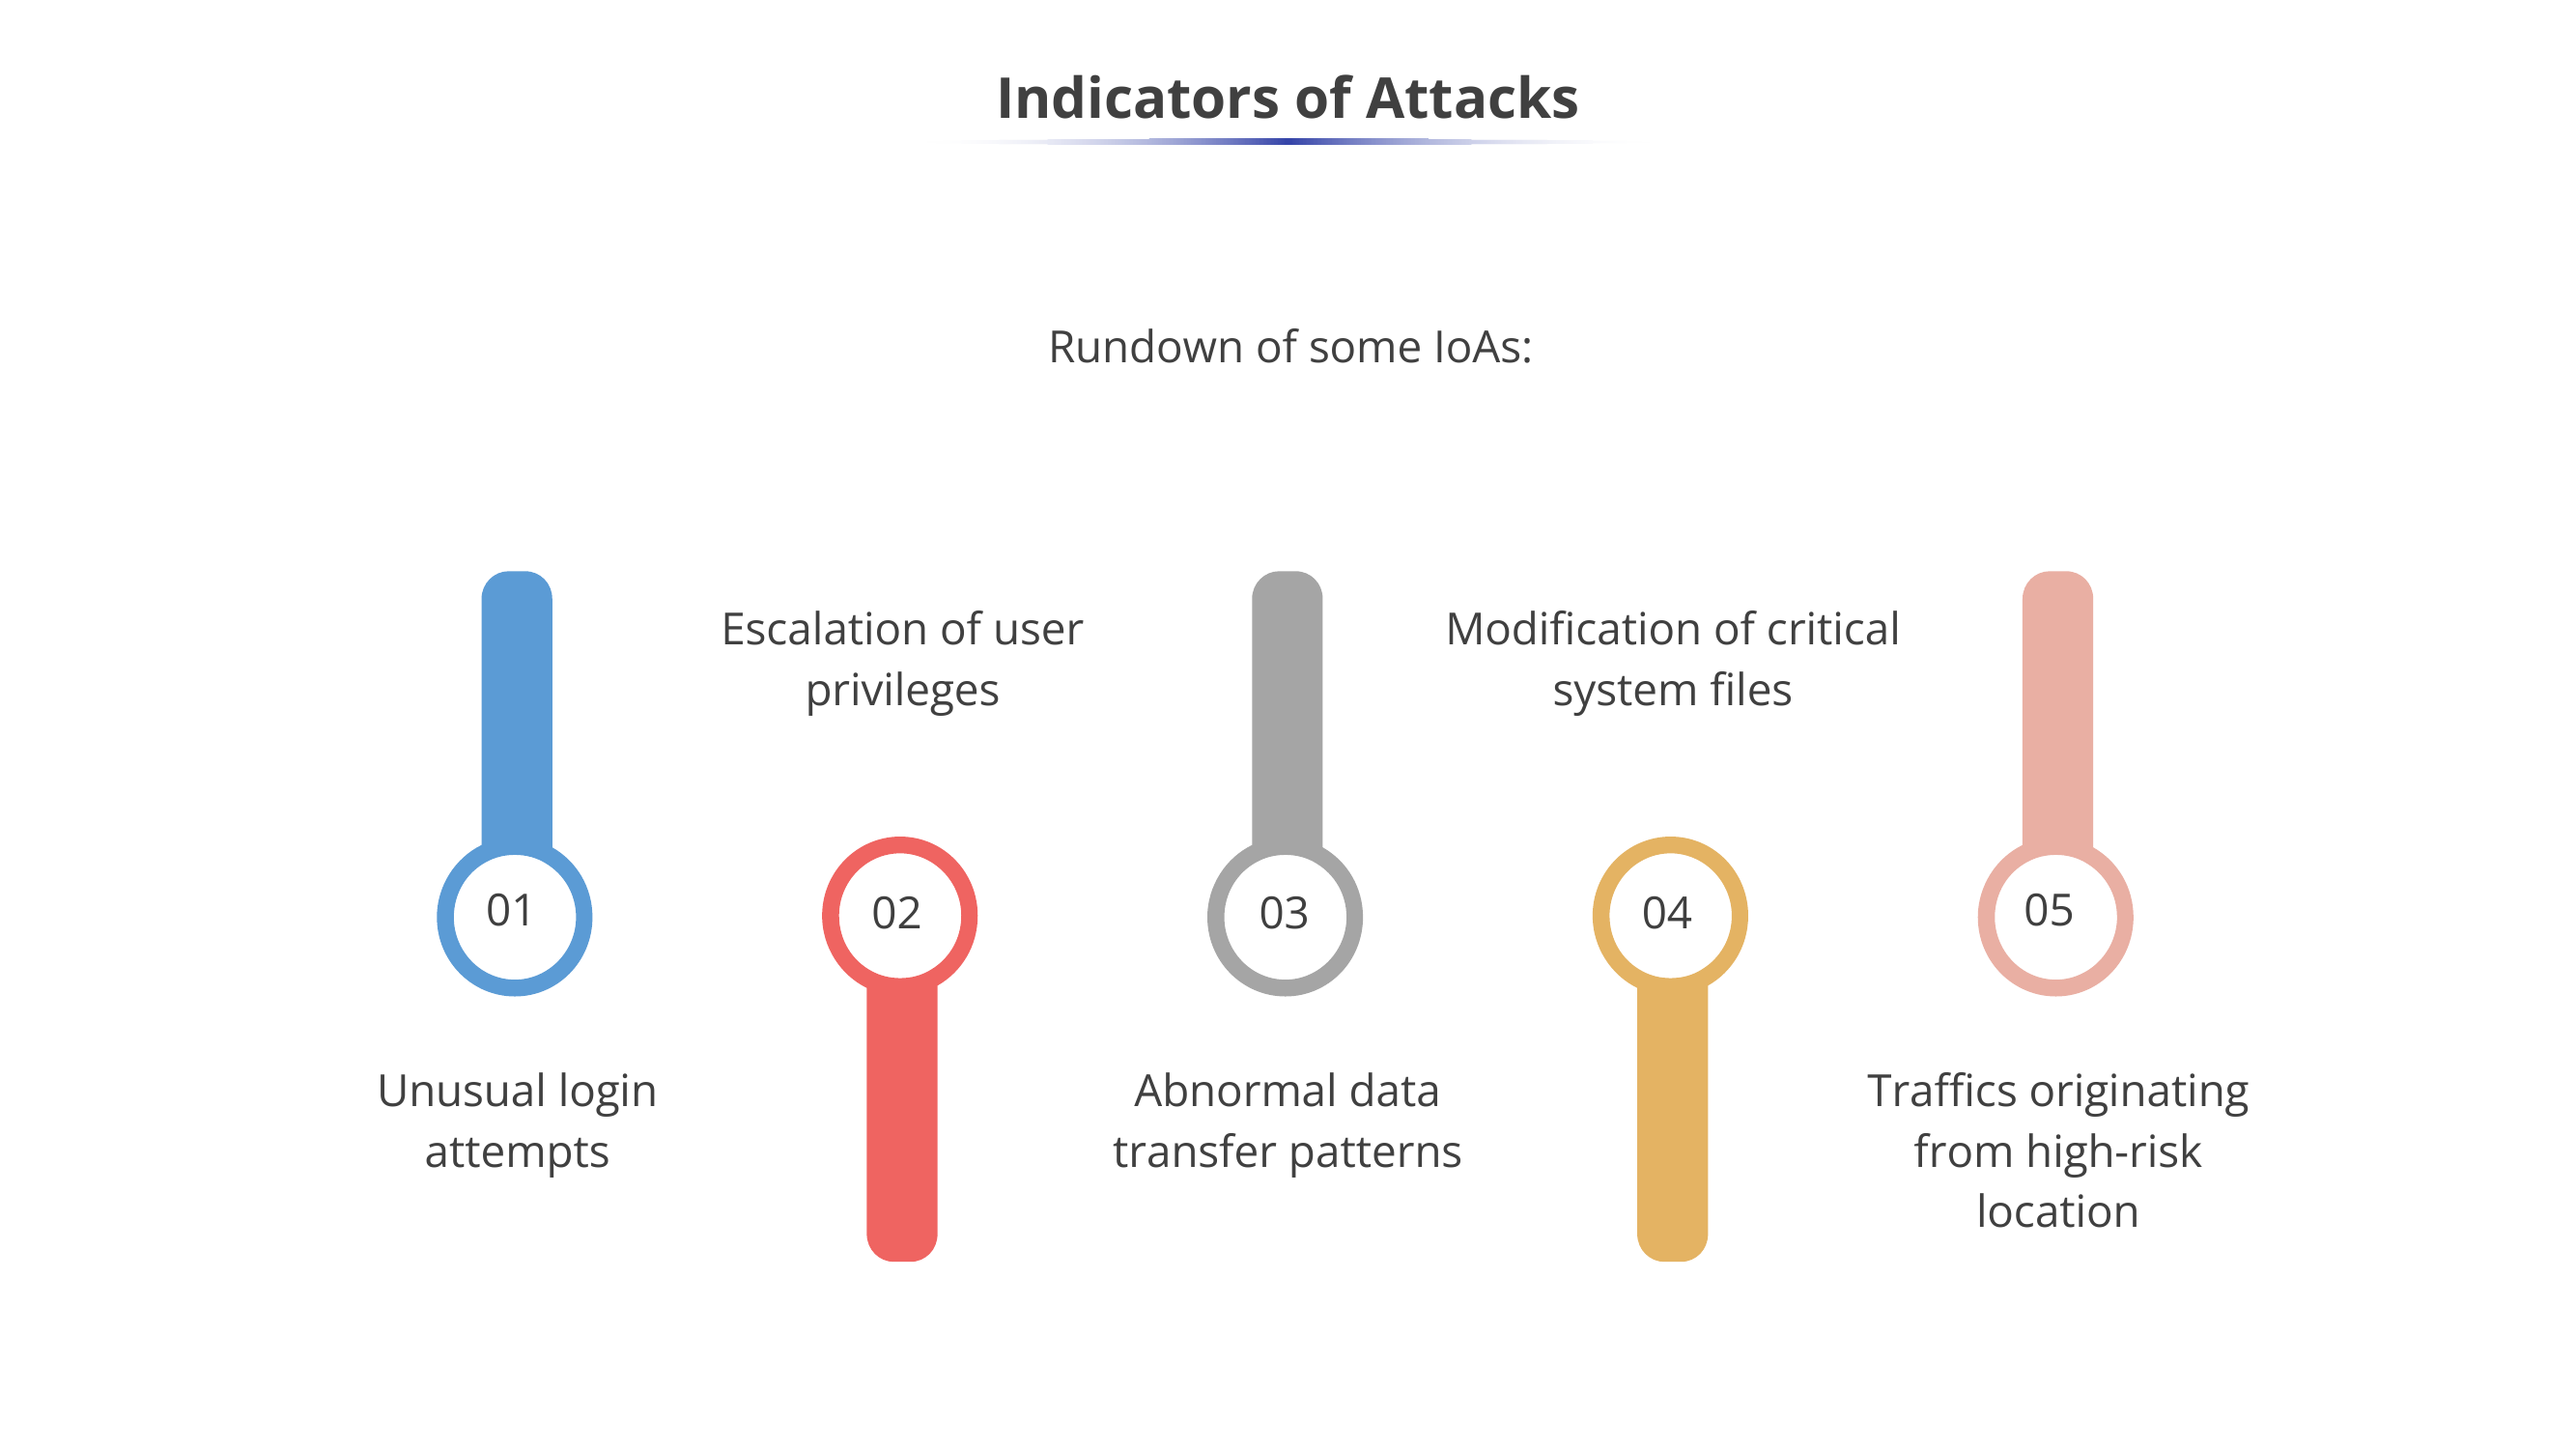

# Indicators of Attacks

Rundown of some IoAs:

Escalation of user privileges
Modification of critical system files

Unusual login attempts
Abnormal data transfer patterns
Traffics originating from high-risk location
05
01
02
03
04